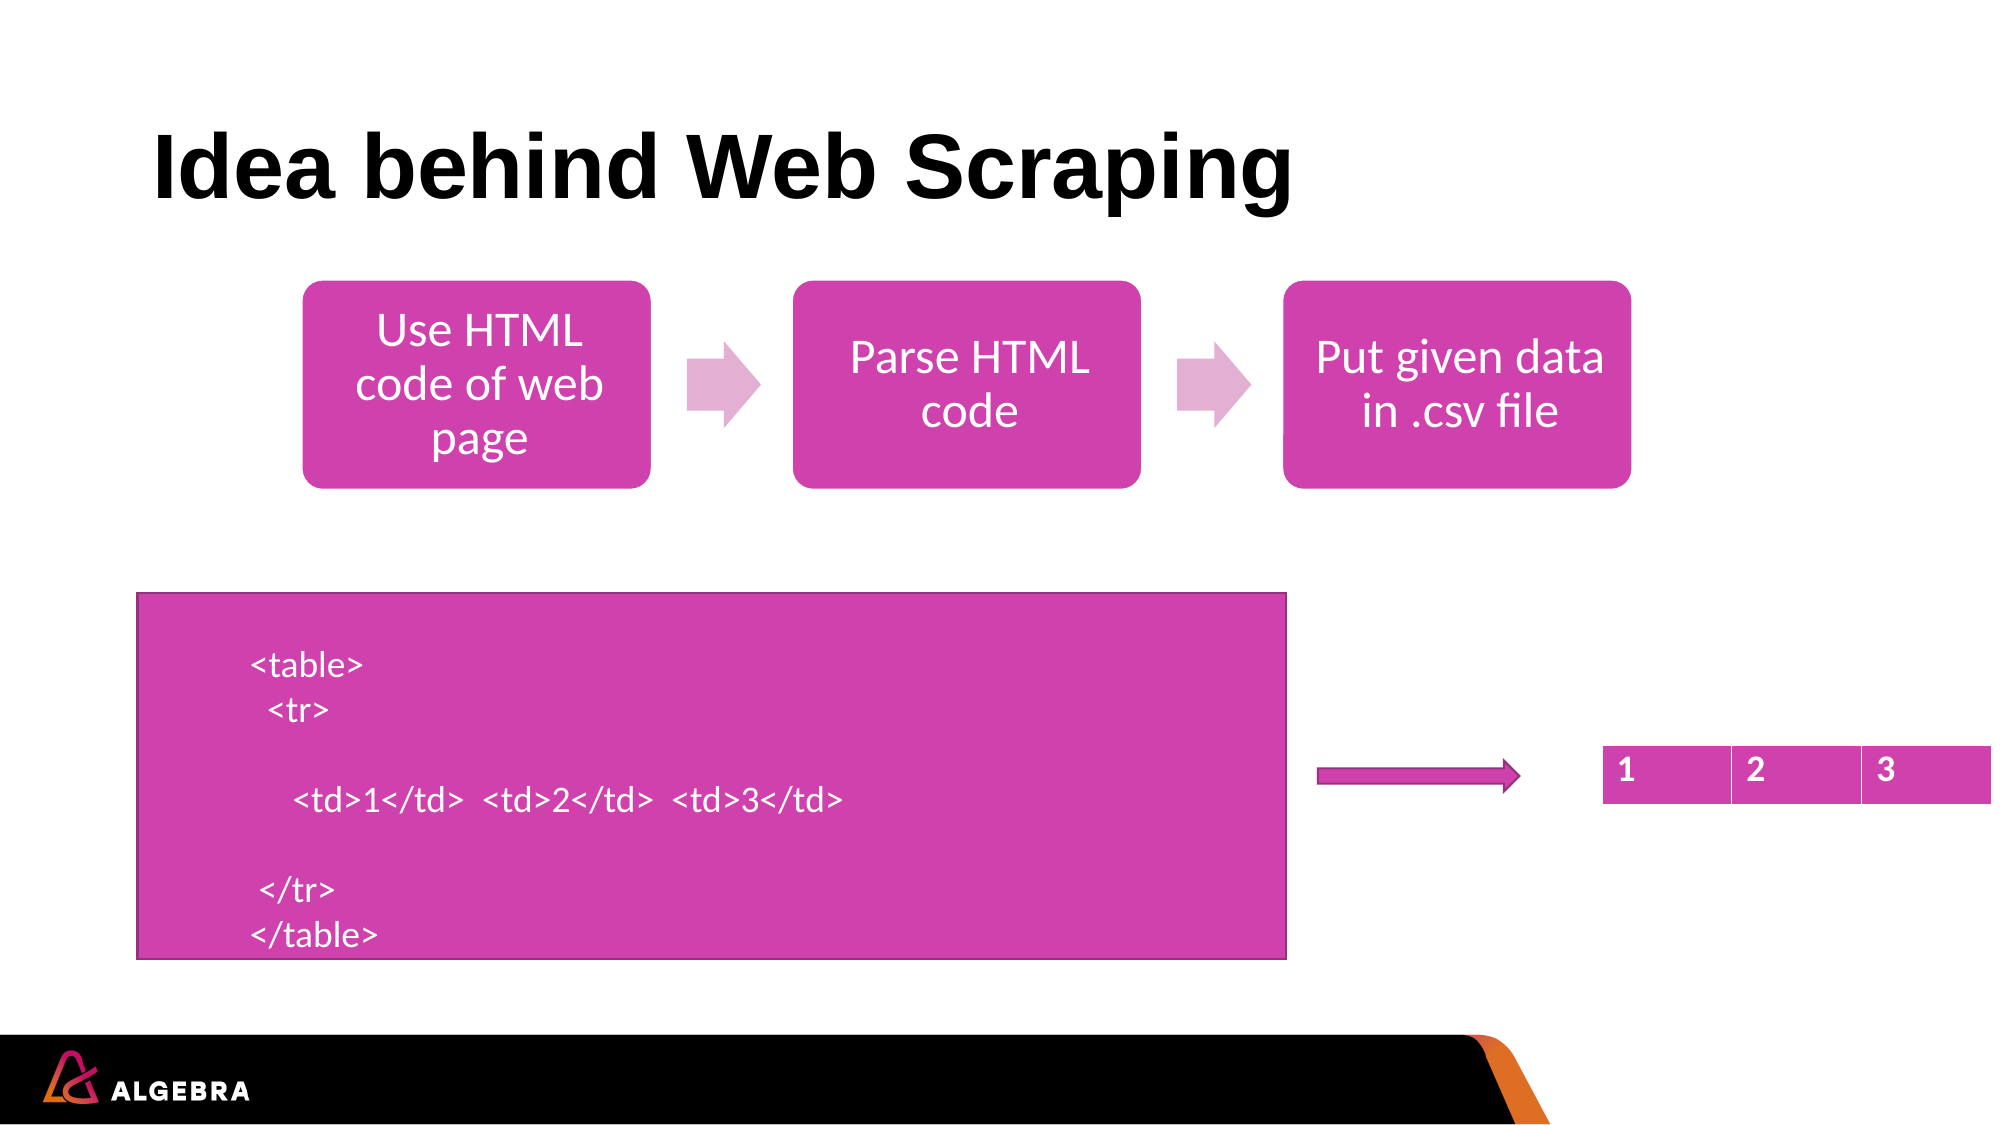

Use HTML code of web page

Parse HTML code

Put given data in .csv file
# Idea behind Web Scraping

<table>
  <tr>

     <td>1</td>  <td>2</td>  <td>3</td>

 </tr>
</table>
| 1 | 2 | 3 |
| --- | --- | --- |